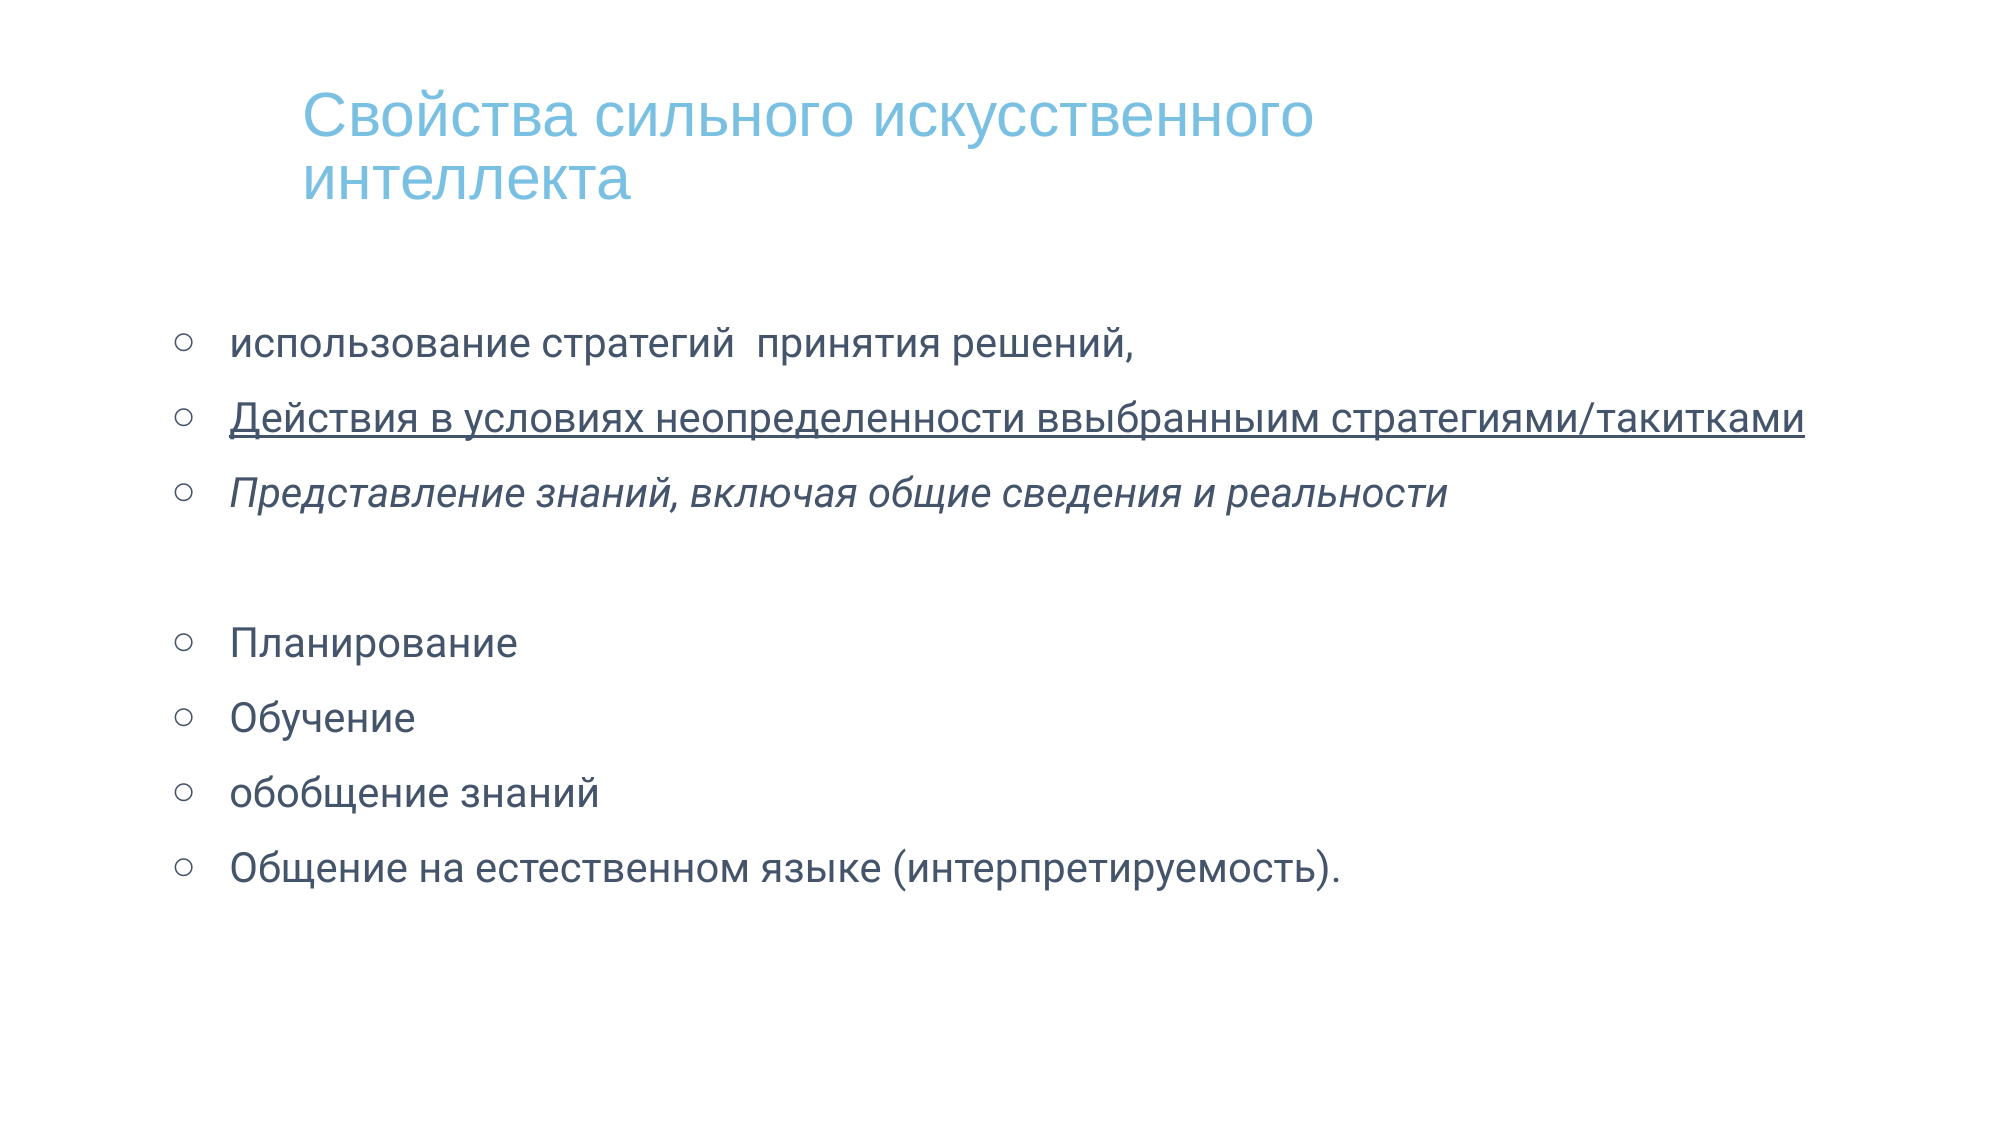

Свойства сильного искусственного интеллекта
использование стратегий  принятия решений,
Действия в условиях неопределенности ввыбранныим стратегиями/такитками
Представление знаний, включая общие сведения и реальности

Планирование
Обучение
обобщение знаний
Общение на естественном языке (интерпретируемость).